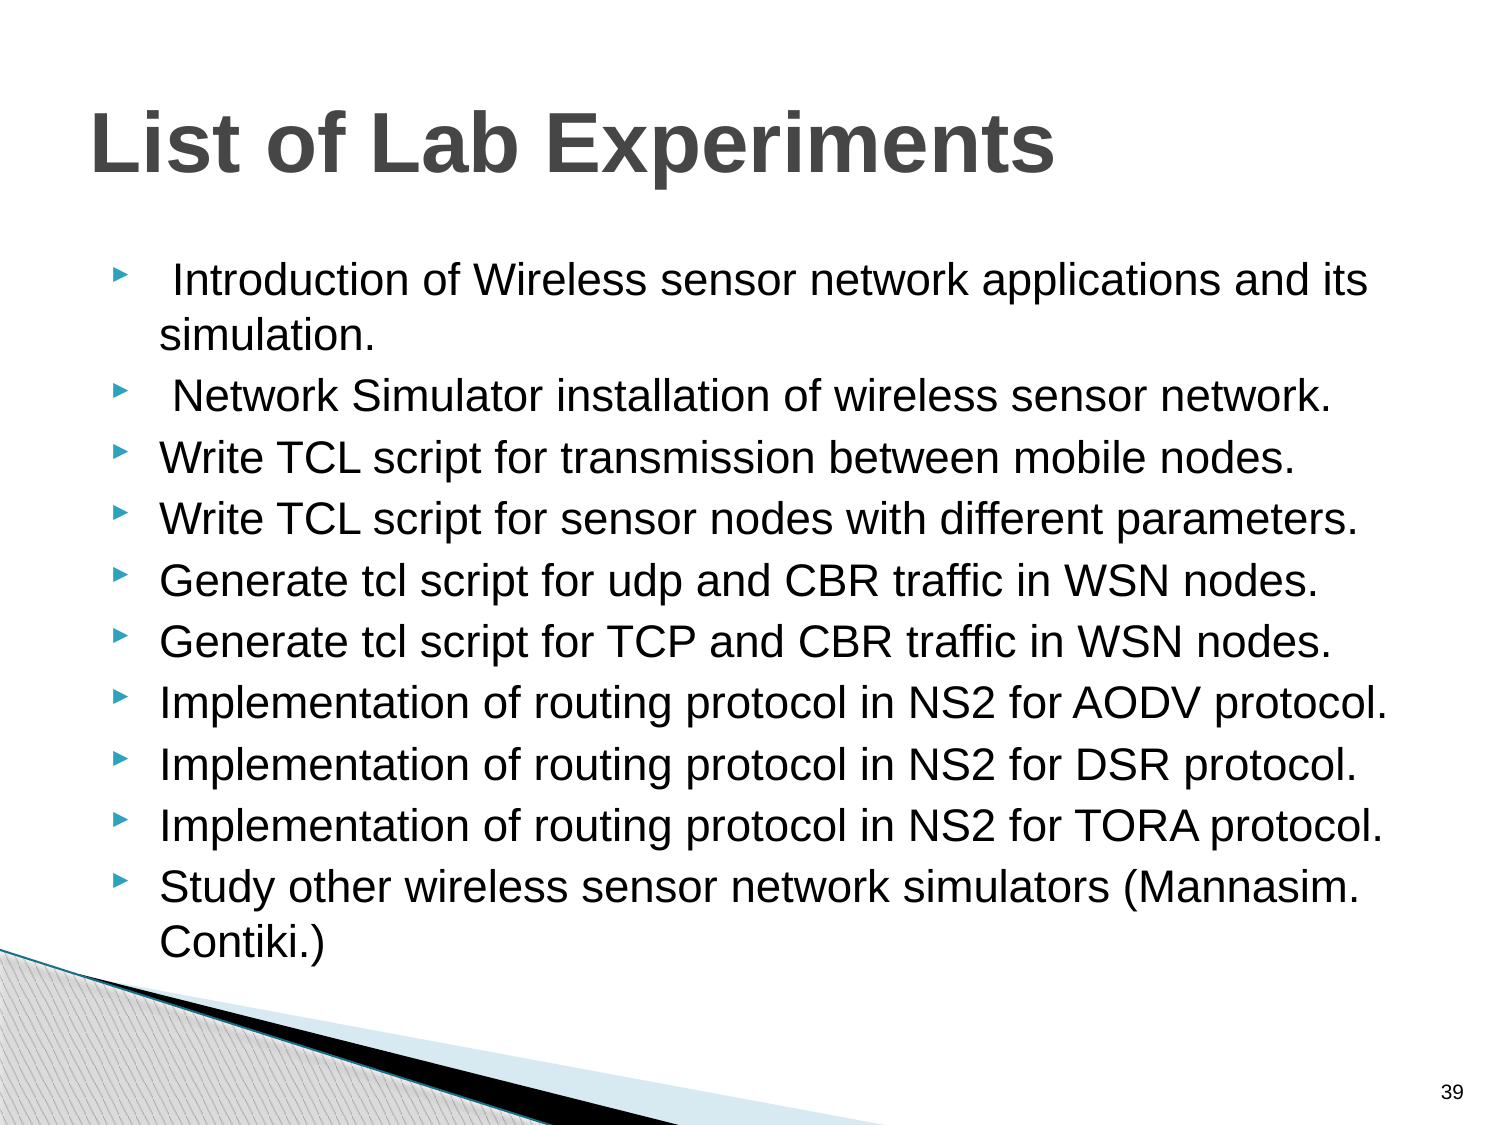

# List of Lab Experiments
 Introduction of Wireless sensor network applications and its simulation.
 Network Simulator installation of wireless sensor network.
Write TCL script for transmission between mobile nodes.
Write TCL script for sensor nodes with different parameters.
Generate tcl script for udp and CBR traffic in WSN nodes.
Generate tcl script for TCP and CBR traffic in WSN nodes.
Implementation of routing protocol in NS2 for AODV protocol.
Implementation of routing protocol in NS2 for DSR protocol.
Implementation of routing protocol in NS2 for TORA protocol.
Study other wireless sensor network simulators (Mannasim. Contiki.)
39